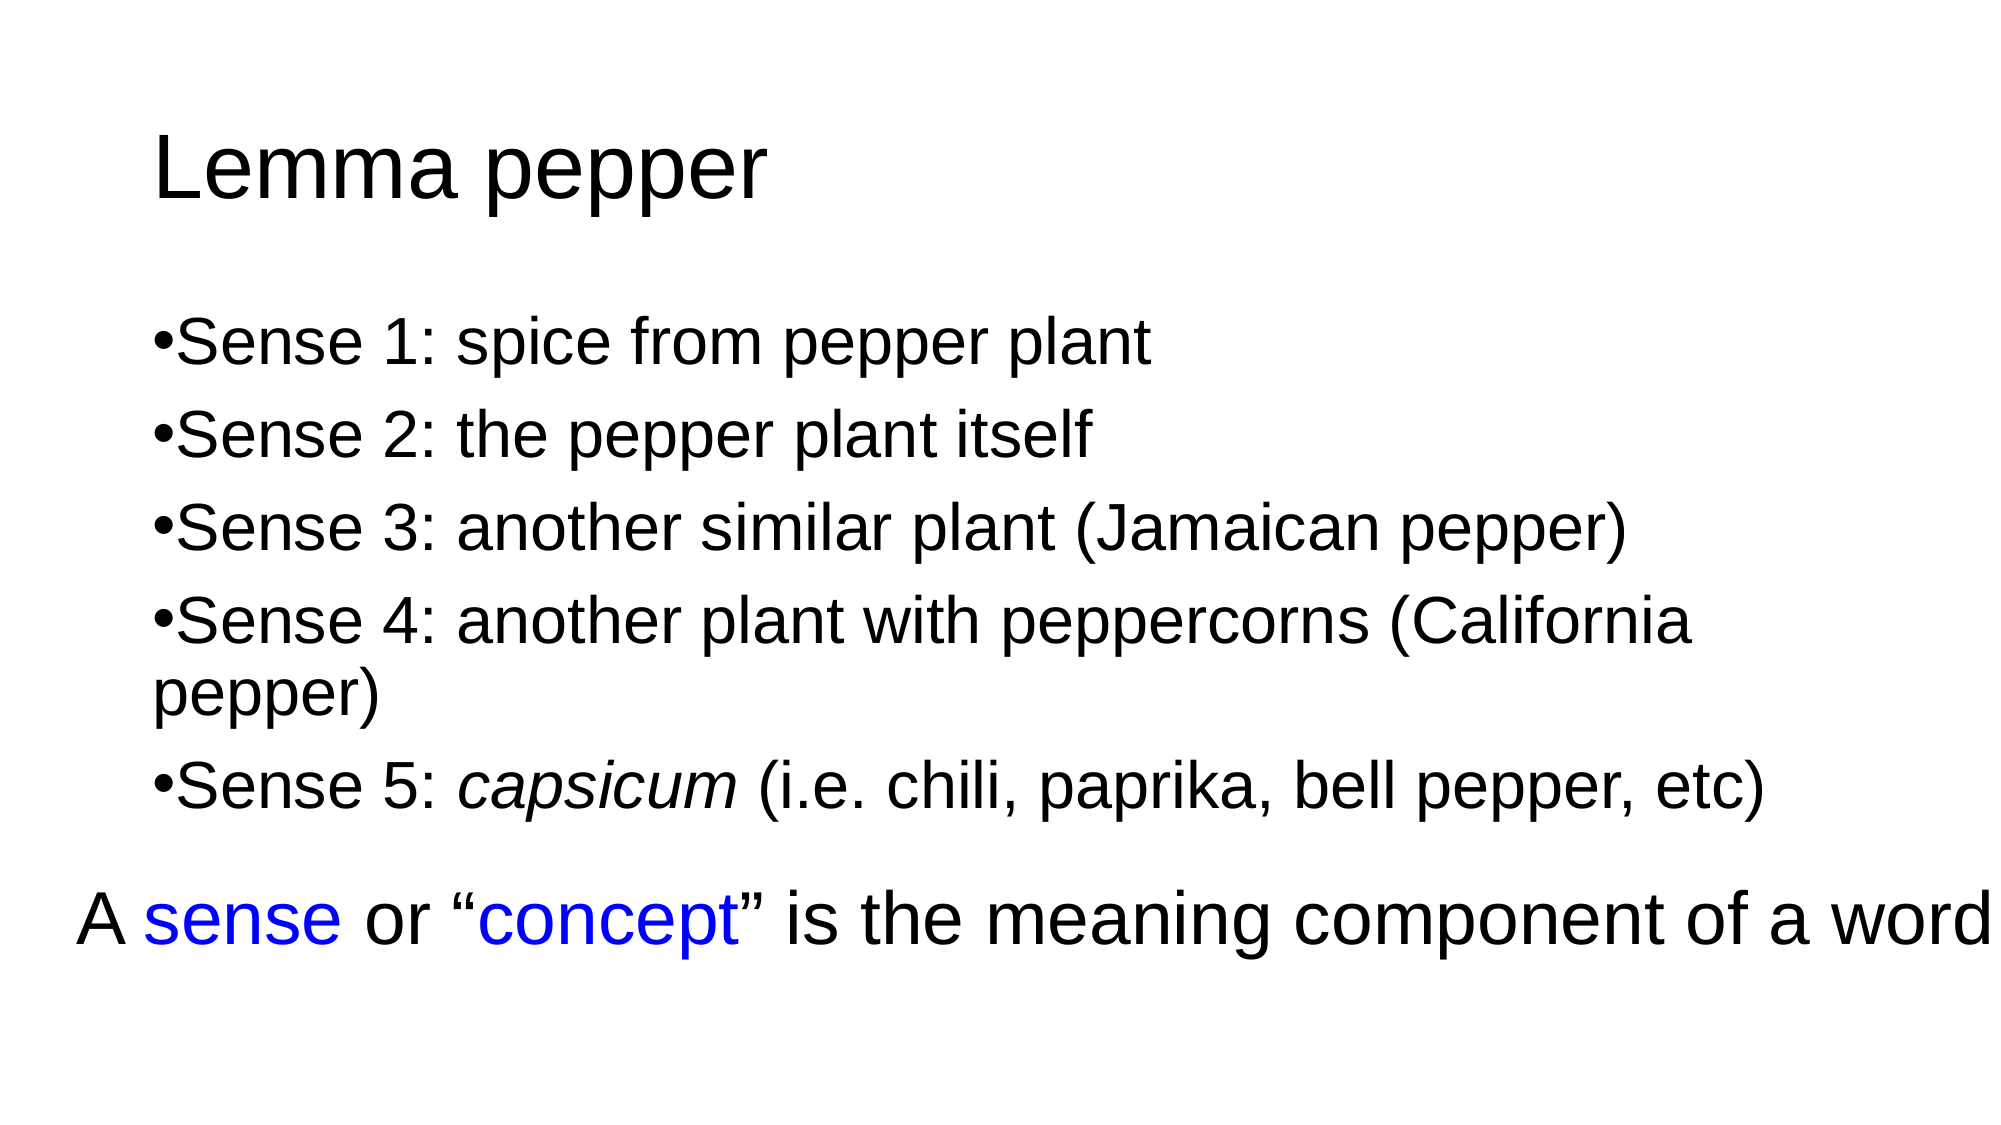

# Lemma pepper
Sense 1: spice from pepper plant
Sense 2: the pepper plant itself
Sense 3: another similar plant (Jamaican pepper)
Sense 4: another plant with peppercorns (California pepper)
Sense 5: capsicum (i.e. chili, paprika, bell pepper, etc)
A sense or “concept” is the meaning component of a word